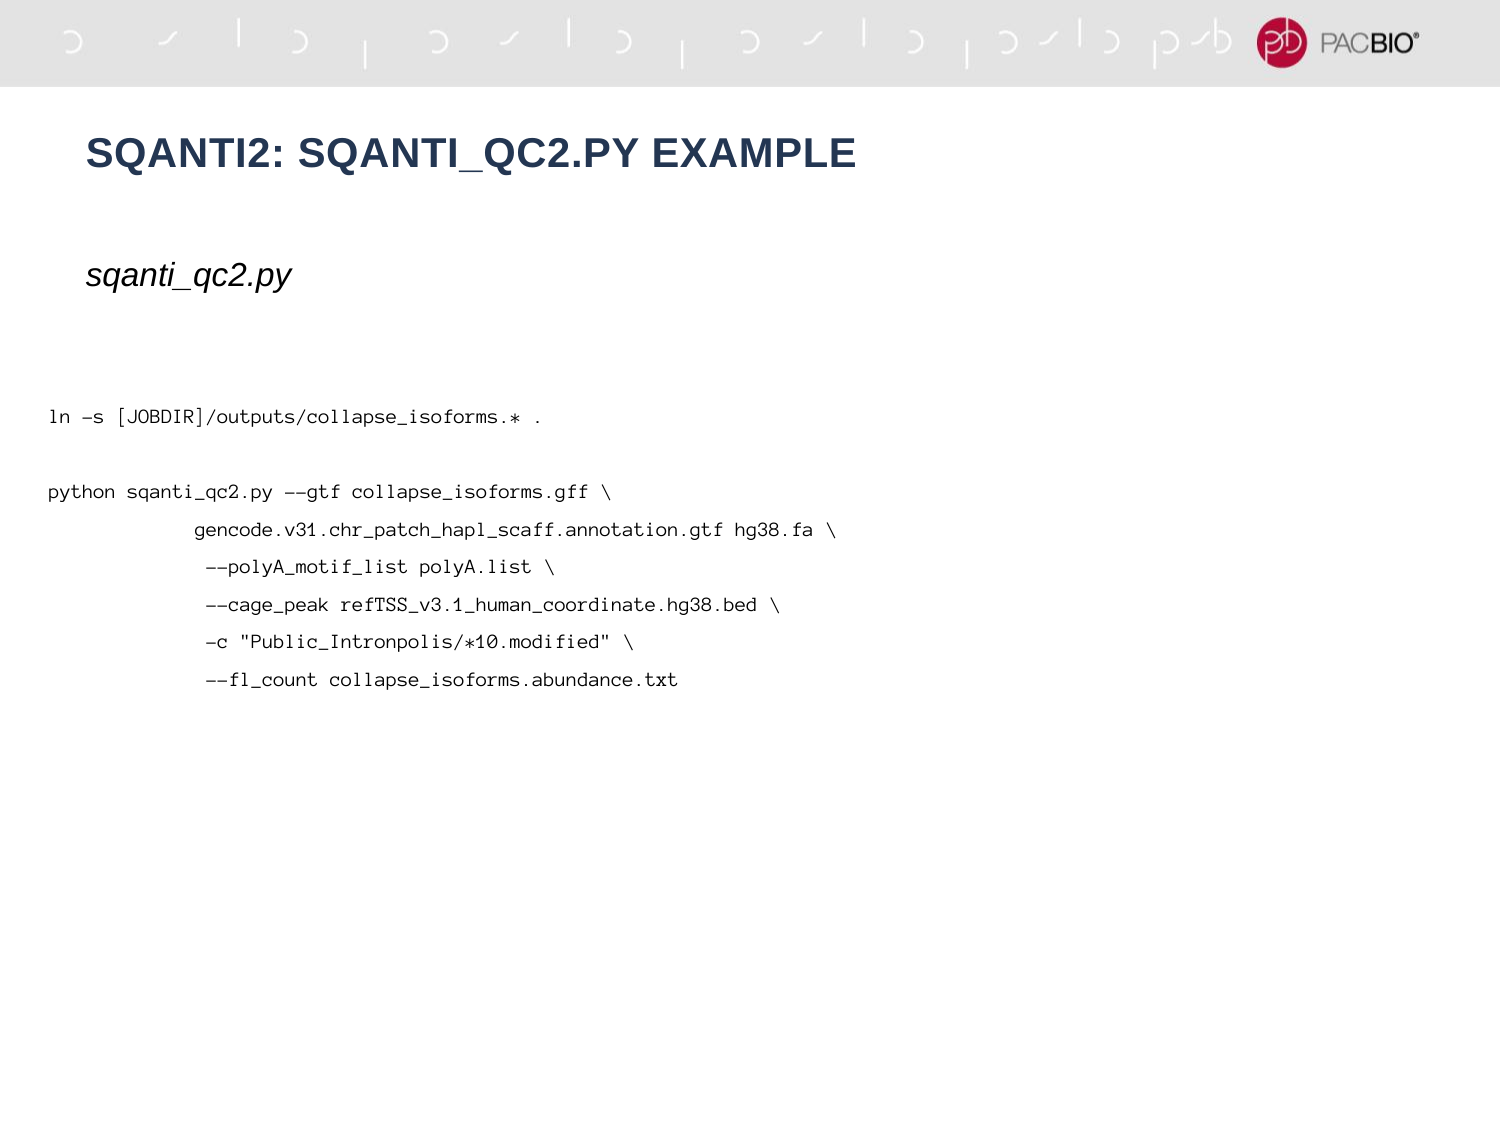

# Sqanti2: Sqanti_qc2.py example
sqanti_qc2.py

ln -s [JOBDIR]/outputs/collapse_isoforms.* .

python sqanti_qc2.py --gtf collapse_isoforms.gff \
             gencode.v31.chr_patch_hapl_scaff.annotation.gtf hg38.fa \
              --polyA_motif_list polyA.list \
              --cage_peak refTSS_v3.1_human_coordinate.hg38.bed \
              -c "Public_Intronpolis/*10.modified" \
              --fl_count collapse_isoforms.abundance.txt